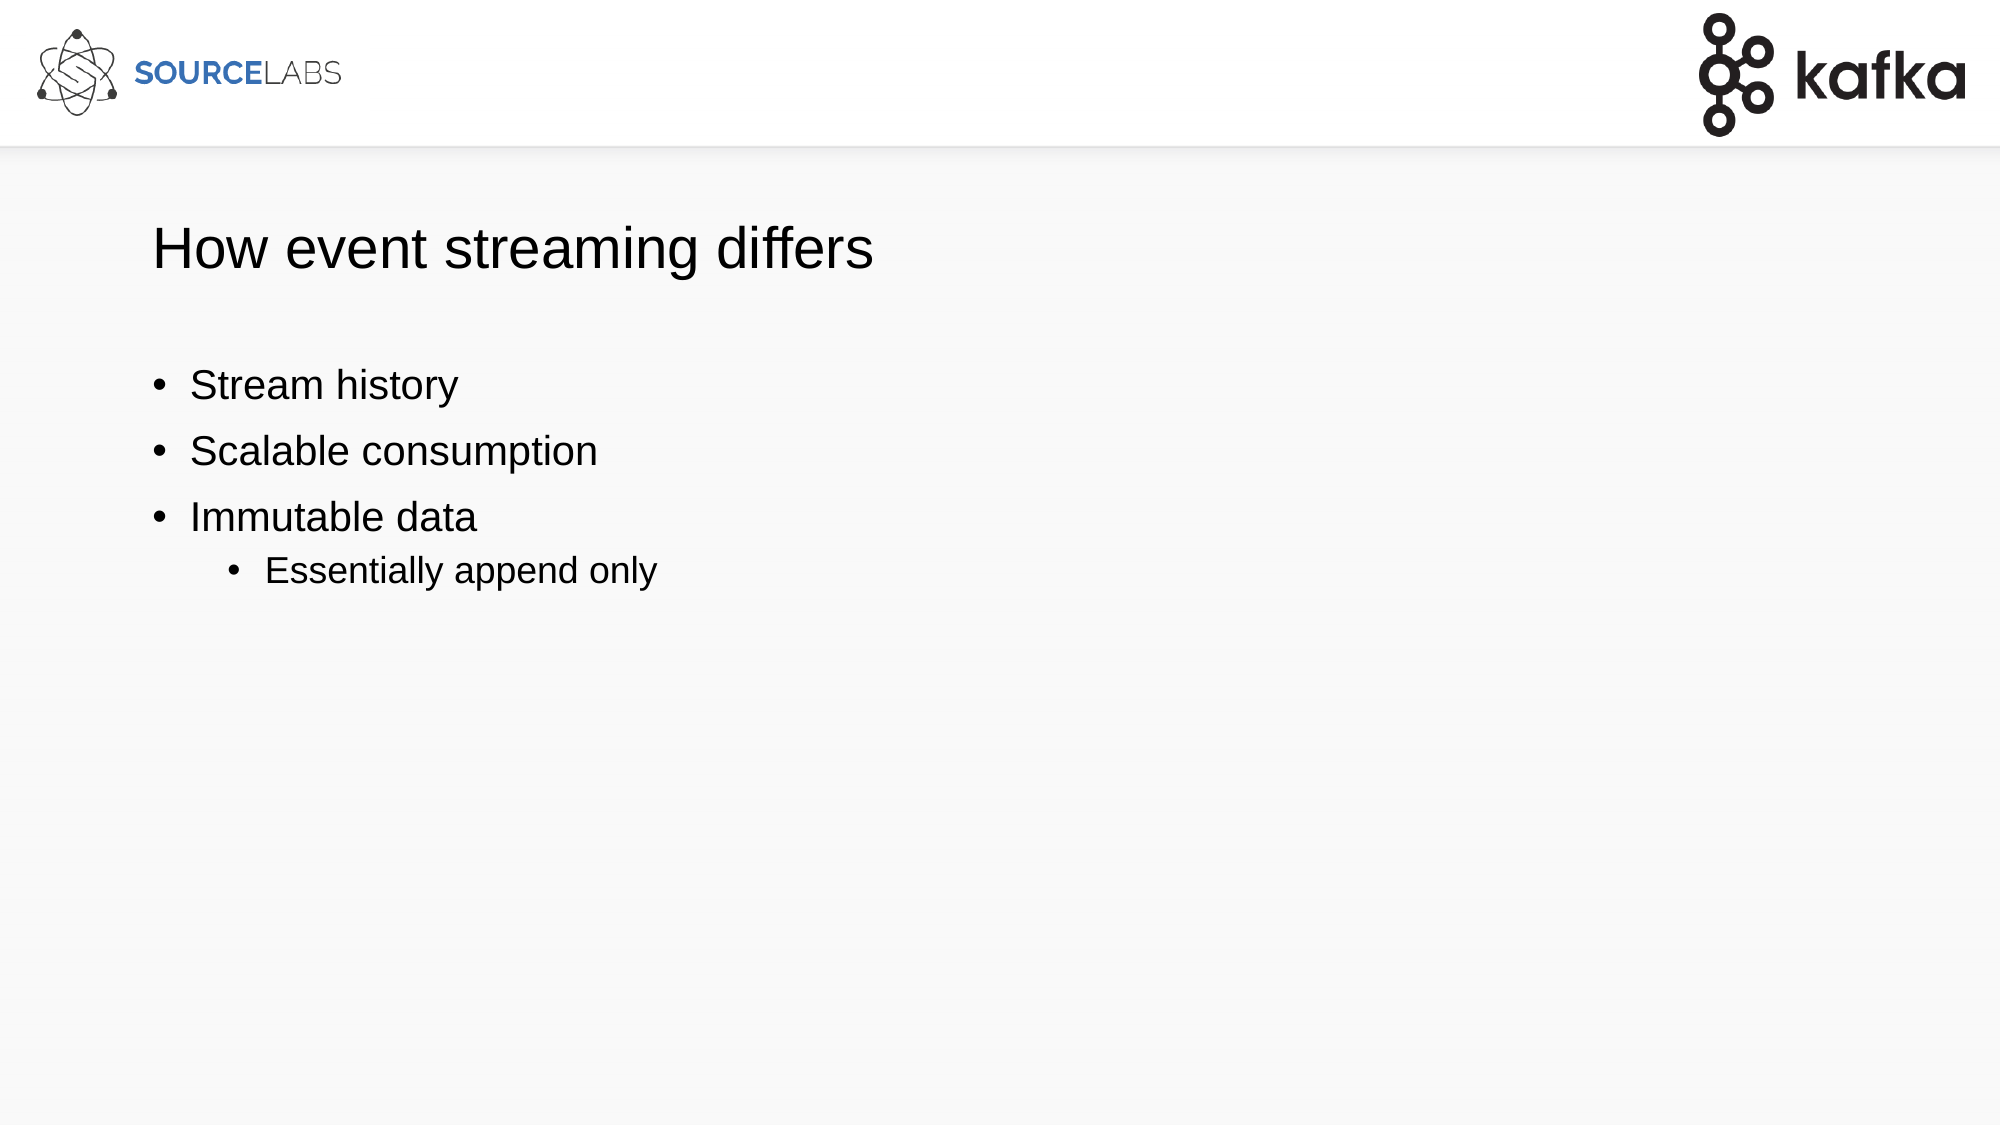

# How event streaming differs
Stream history
Scalable consumption
Immutable data
Essentially append only